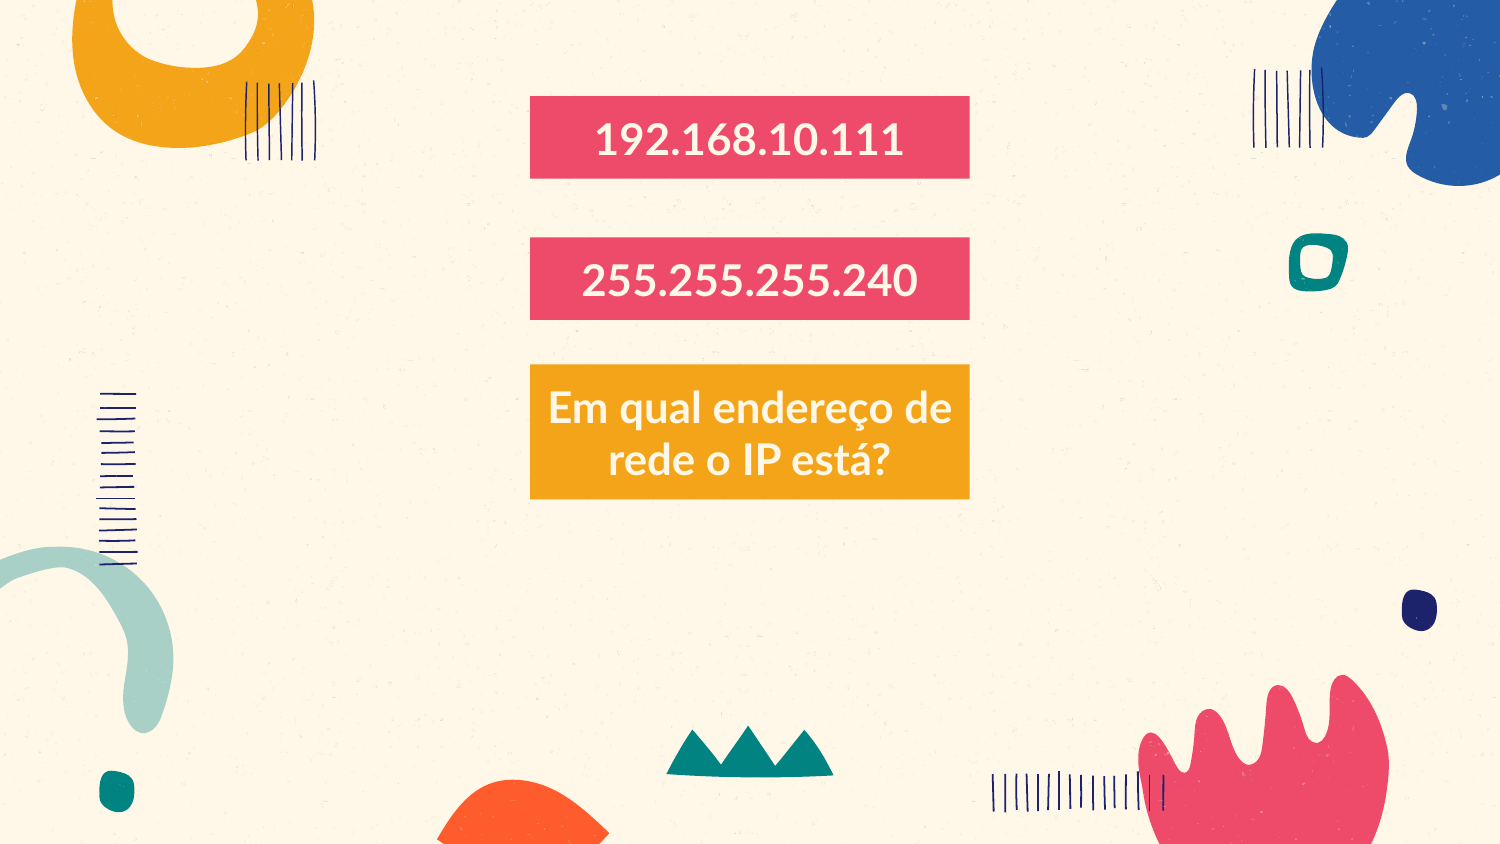

192.168.10.111

255.255.255.240
Em qual endereço de rede o IP está?